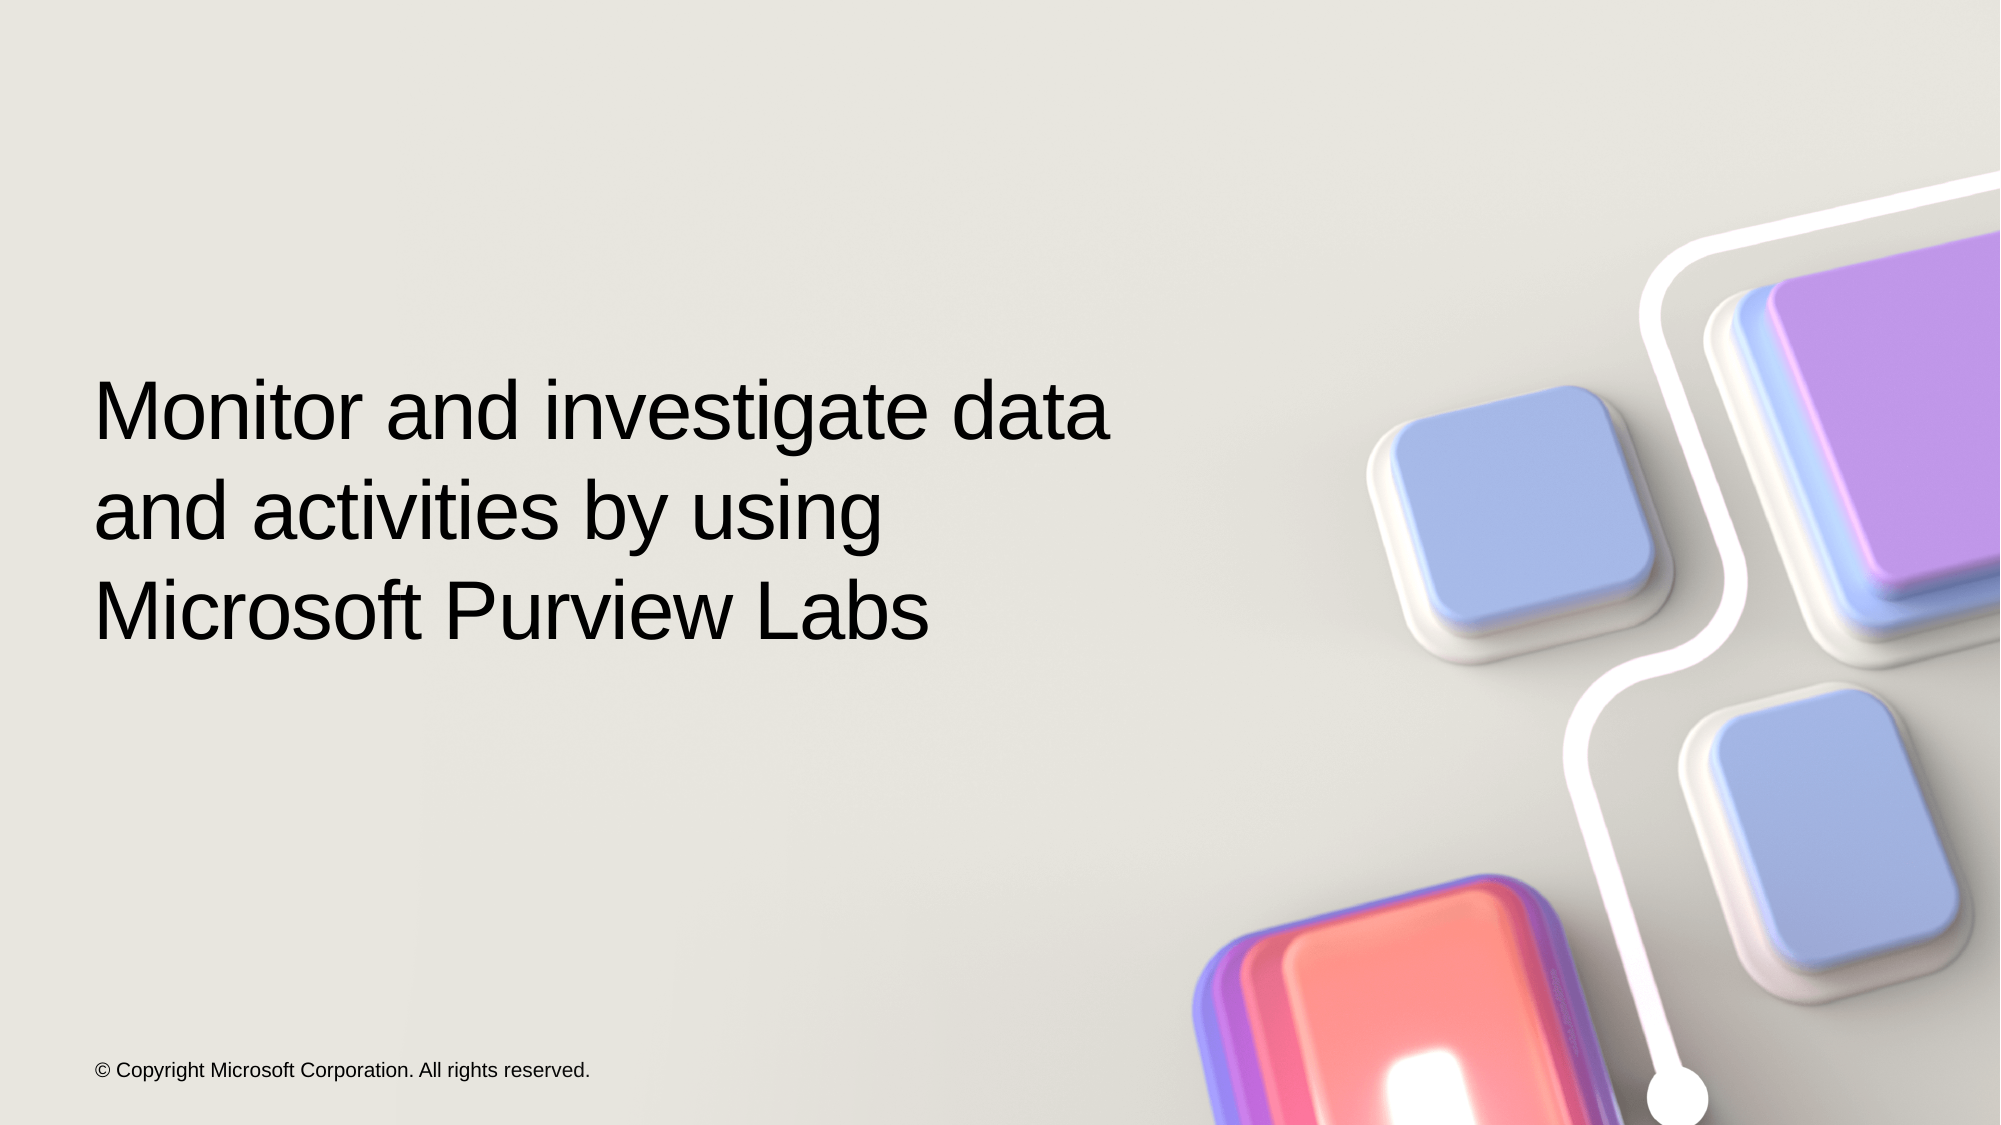

# Monitor and investigate data and activities by using Microsoft Purview Labs